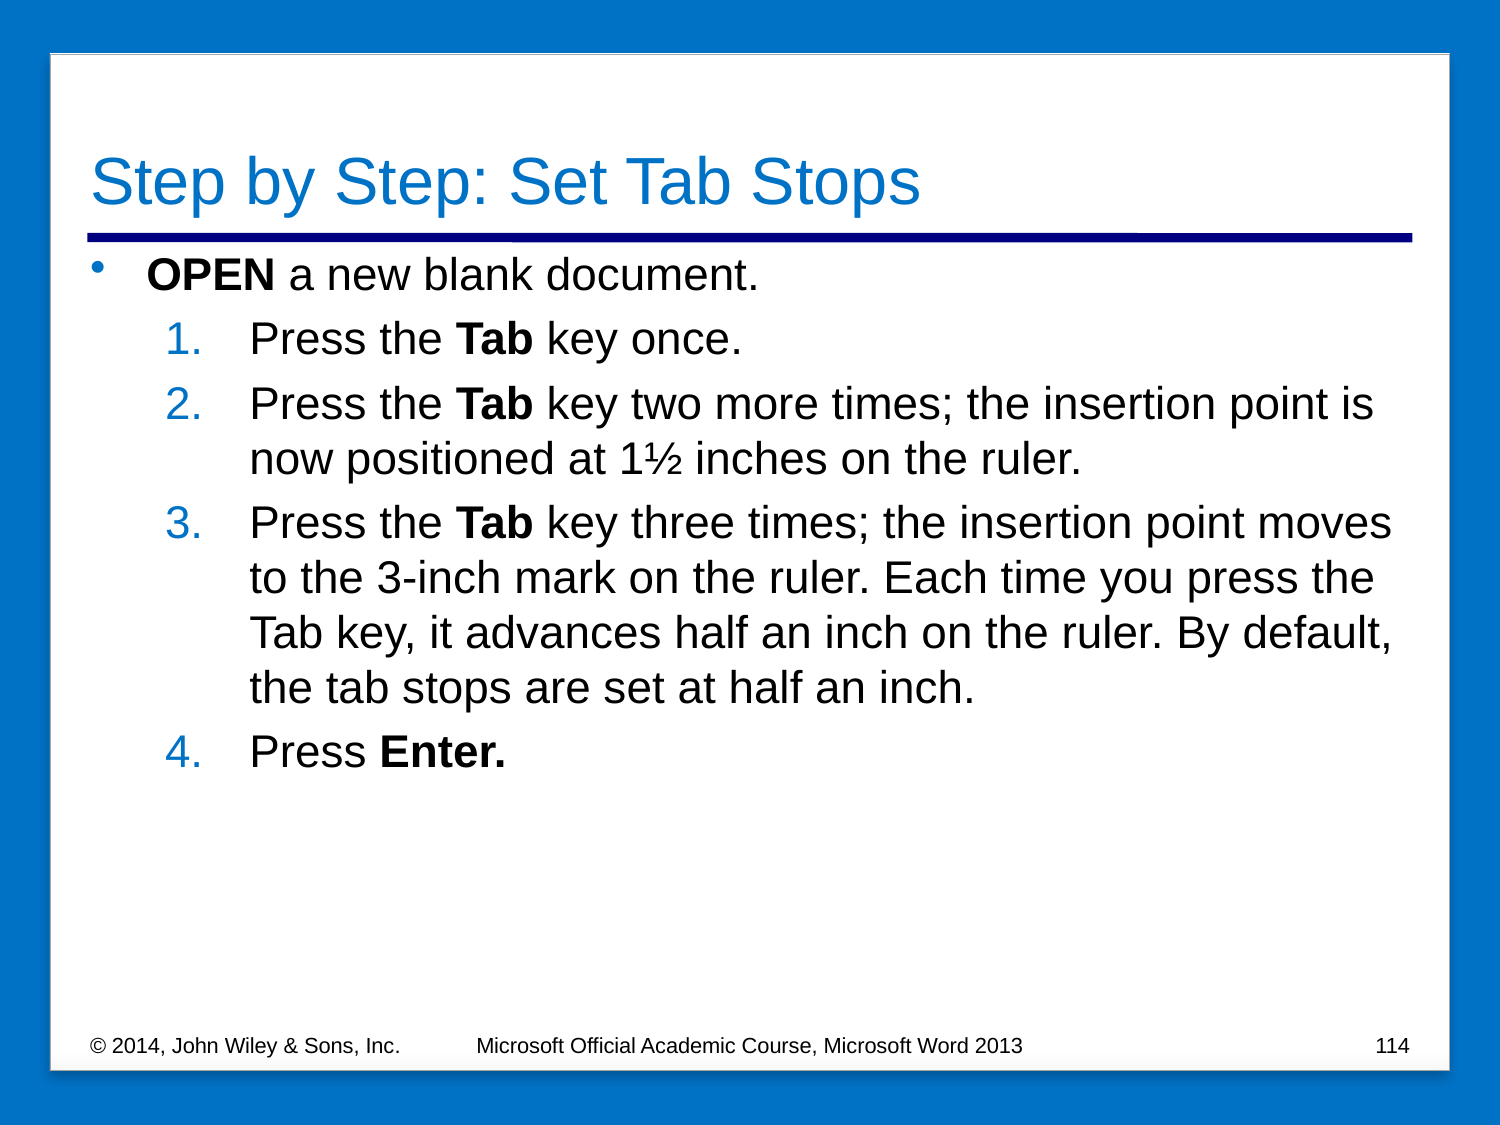

# Step by Step: Set Tab Stops
OPEN a new blank document.
Press the Tab key once.
Press the Tab key two more times; the insertion point is now positioned at 1½ inches on the ruler.
Press the Tab key three times; the insertion point moves to the 3-inch mark on the ruler. Each time you press the Tab key, it advances half an inch on the ruler. By default, the tab stops are set at half an inch.
Press Enter.
© 2014, John Wiley & Sons, Inc.
Microsoft Official Academic Course, Microsoft Word 2013
114